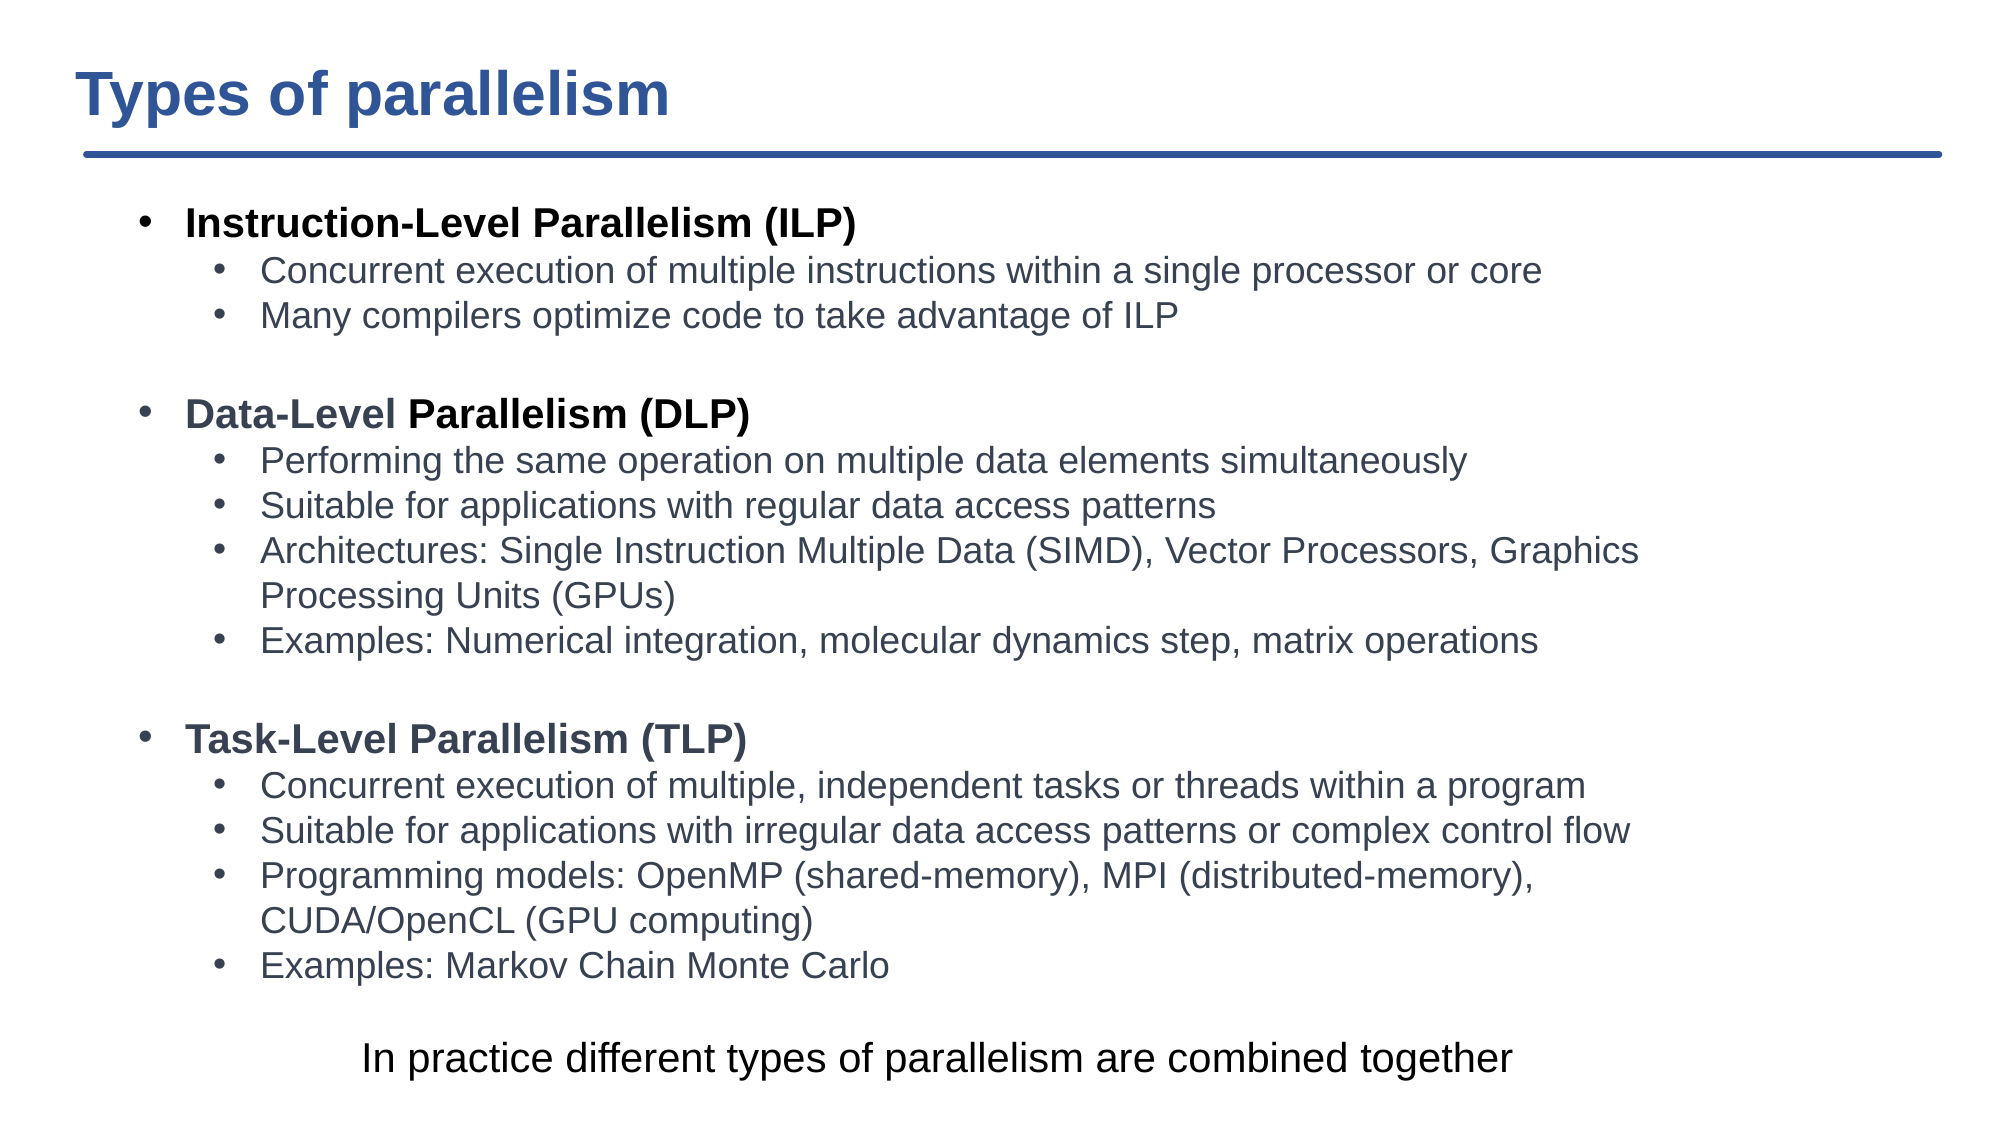

# Types of parallelism
Instruction-Level Parallelism (ILP)
Concurrent execution of multiple instructions within a single processor or core
Many compilers optimize code to take advantage of ILP

Data-Level Parallelism (DLP)
Performing the same operation on multiple data elements simultaneously
Suitable for applications with regular data access patterns
Architectures: Single Instruction Multiple Data (SIMD), Vector Processors, Graphics Processing Units (GPUs)
Examples: Numerical integration, molecular dynamics step, matrix operations

Task-Level Parallelism (TLP)
Concurrent execution of multiple, independent tasks or threads within a program
Suitable for applications with irregular data access patterns or complex control flow
Programming models: OpenMP (shared-memory), MPI (distributed-memory), CUDA/OpenCL (GPU computing)
Examples: Markov Chain Monte Carlo
In practice different types of parallelism are combined together